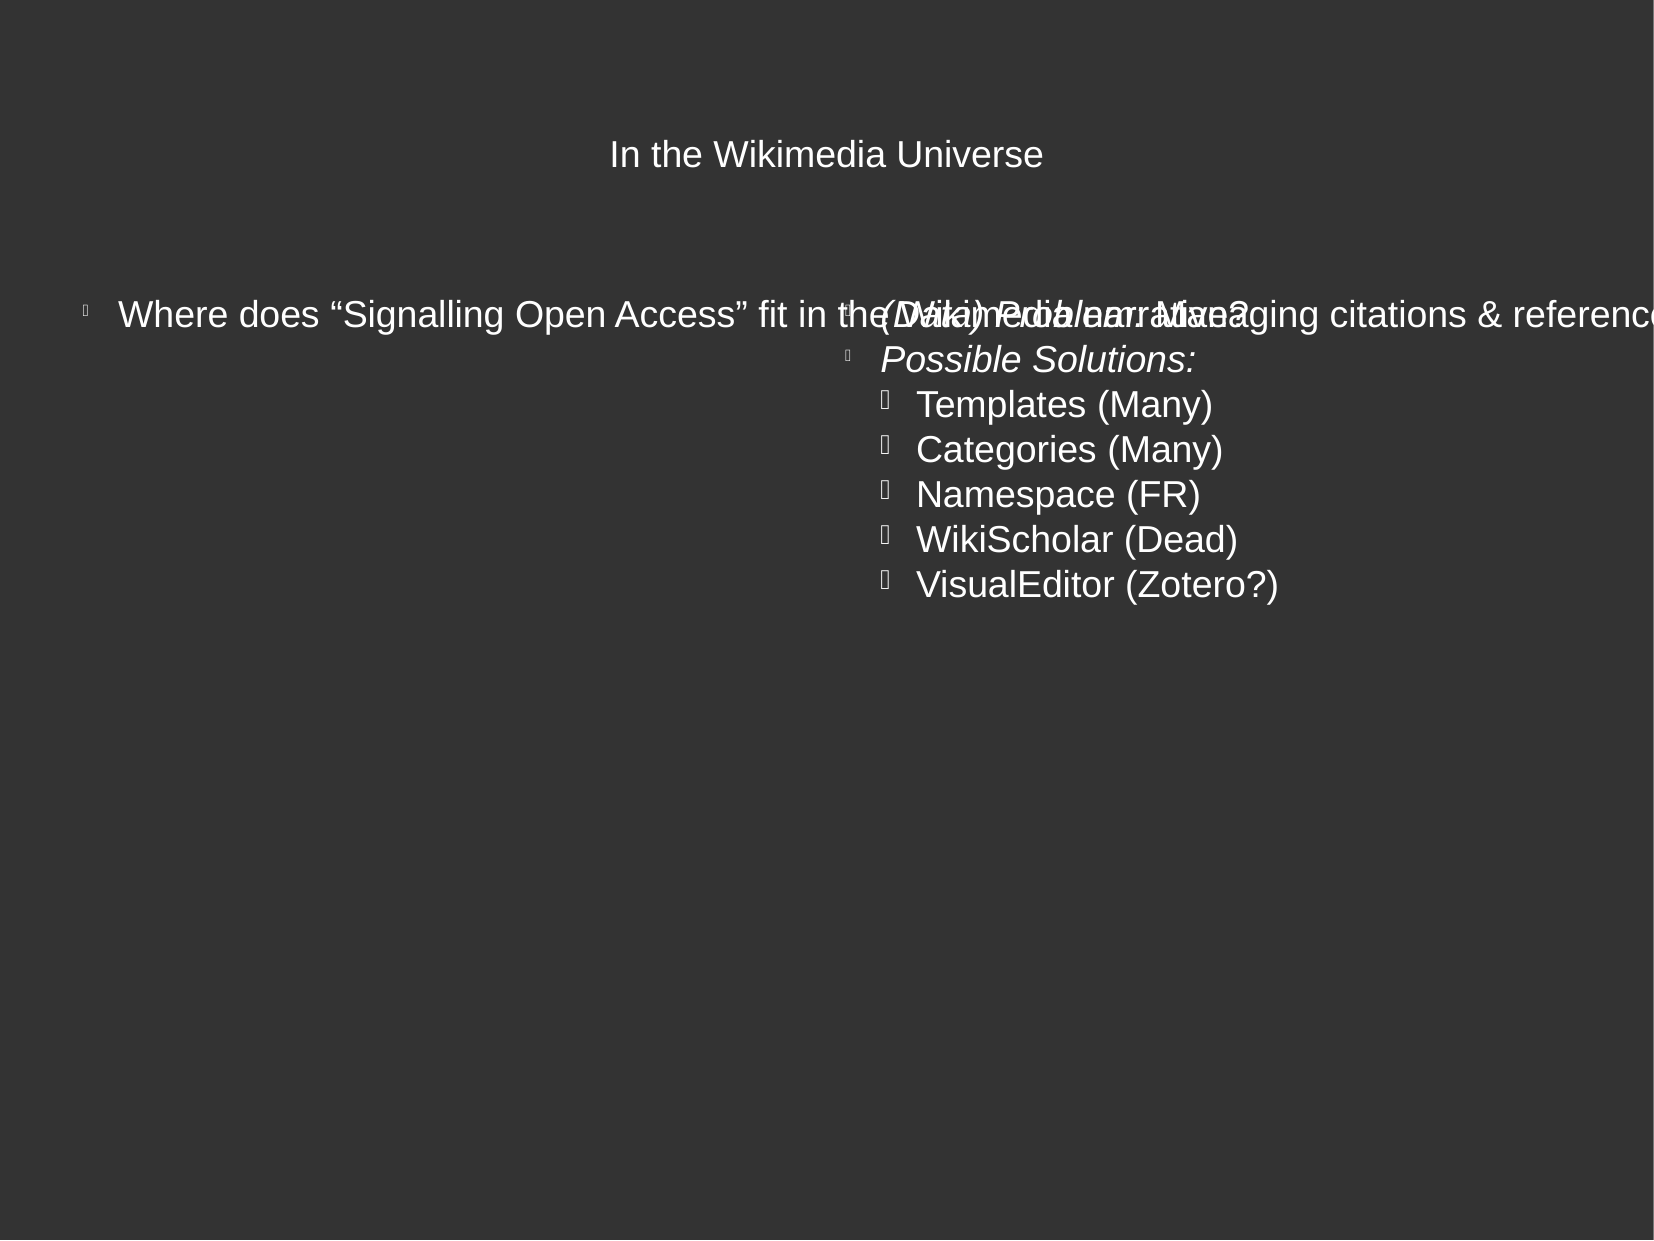

In the Wikimedia Universe
Where does “Signalling Open Access” fit in the Wikimedia narrative?
(Data) Problem: Managing citations & references is hard!
Possible Solutions:
Templates (Many)
Categories (Many)
Namespace (FR)
WikiScholar (Dead)
VisualEditor (Zotero?)